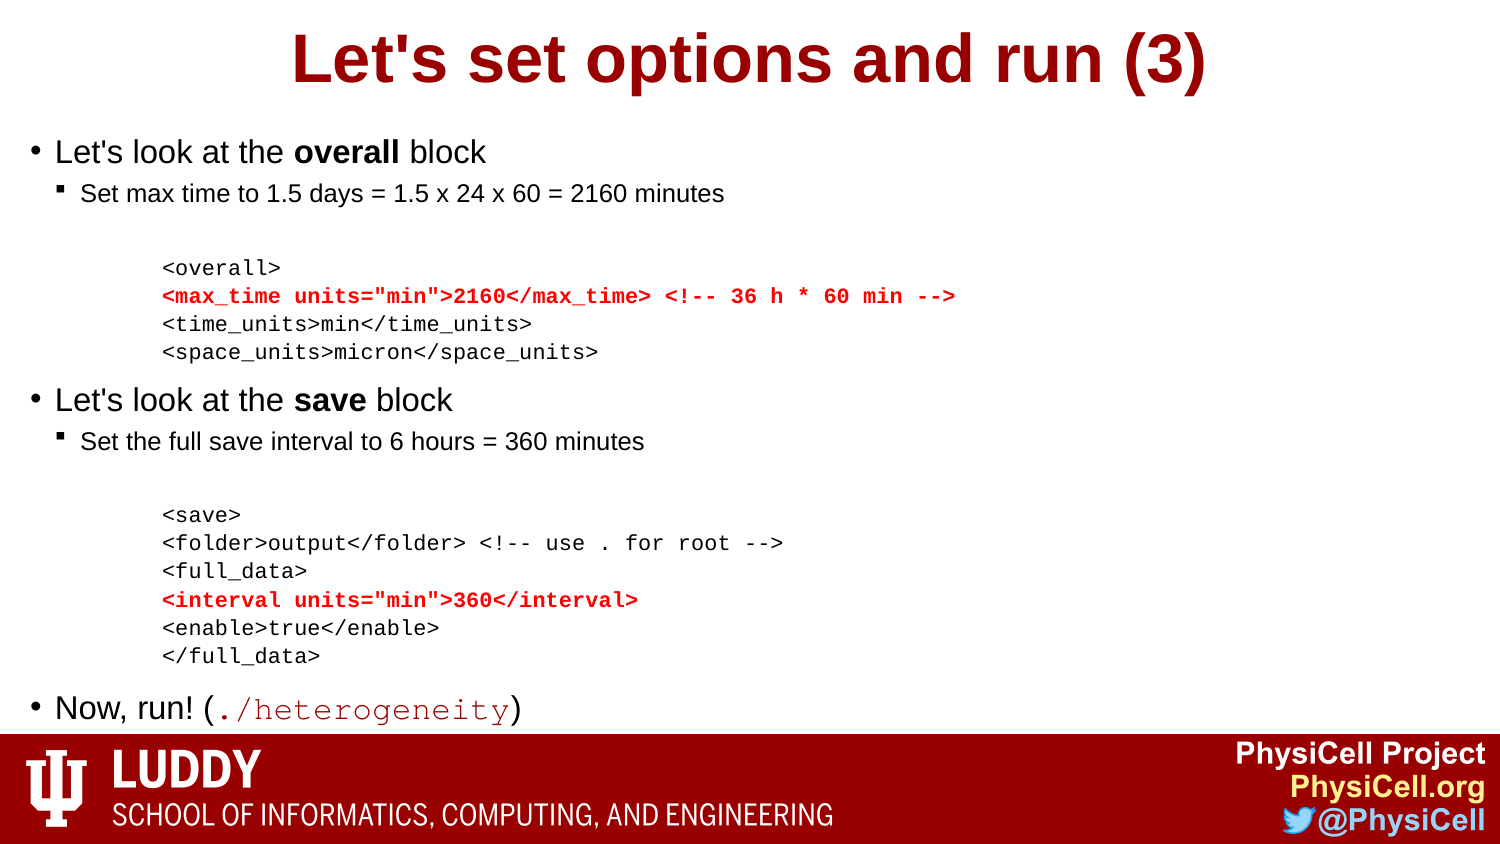

# Let's set options and run (3)
Let's look at the overall block
Set max time to 1.5 days = 1.5 x 24 x 60 = 2160 minutes

	<overall>
		<max_time units="min">2160</max_time> <!-- 36 h * 60 min -->
		<time_units>min</time_units>
		<space_units>micron</space_units>
Let's look at the save block
Set the full save interval to 6 hours = 360 minutes

	<save>
		<folder>output</folder> <!-- use . for root -->
		<full_data>
			<interval units="min">360</interval>
			<enable>true</enable>
		</full_data>

Now, run! (./heterogeneity)